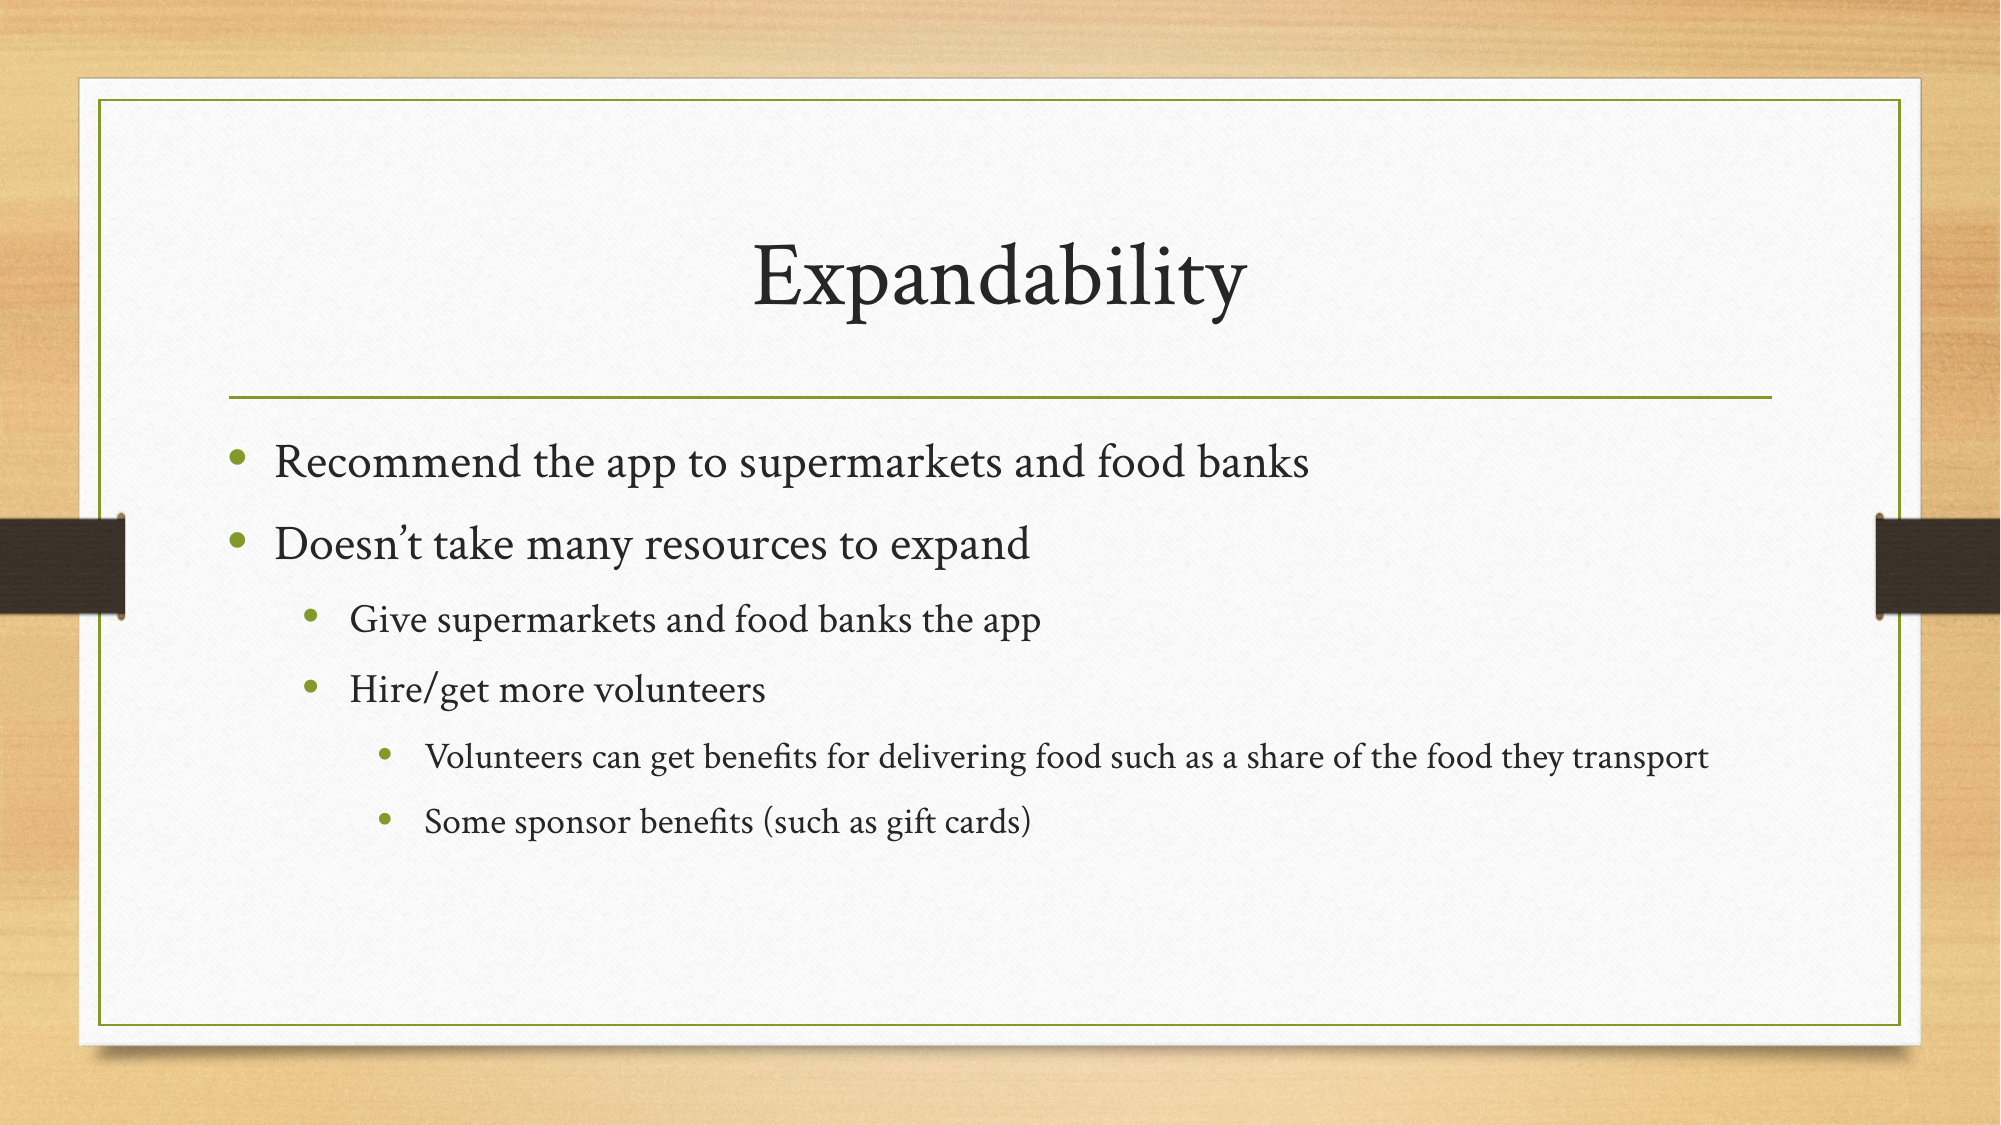

# Expandability
Recommend the app to supermarkets and food banks
Doesn’t take many resources to expand
Give supermarkets and food banks the app
Hire/get more volunteers
Volunteers can get benefits for delivering food such as a share of the food they transport
Some sponsor benefits (such as gift cards)